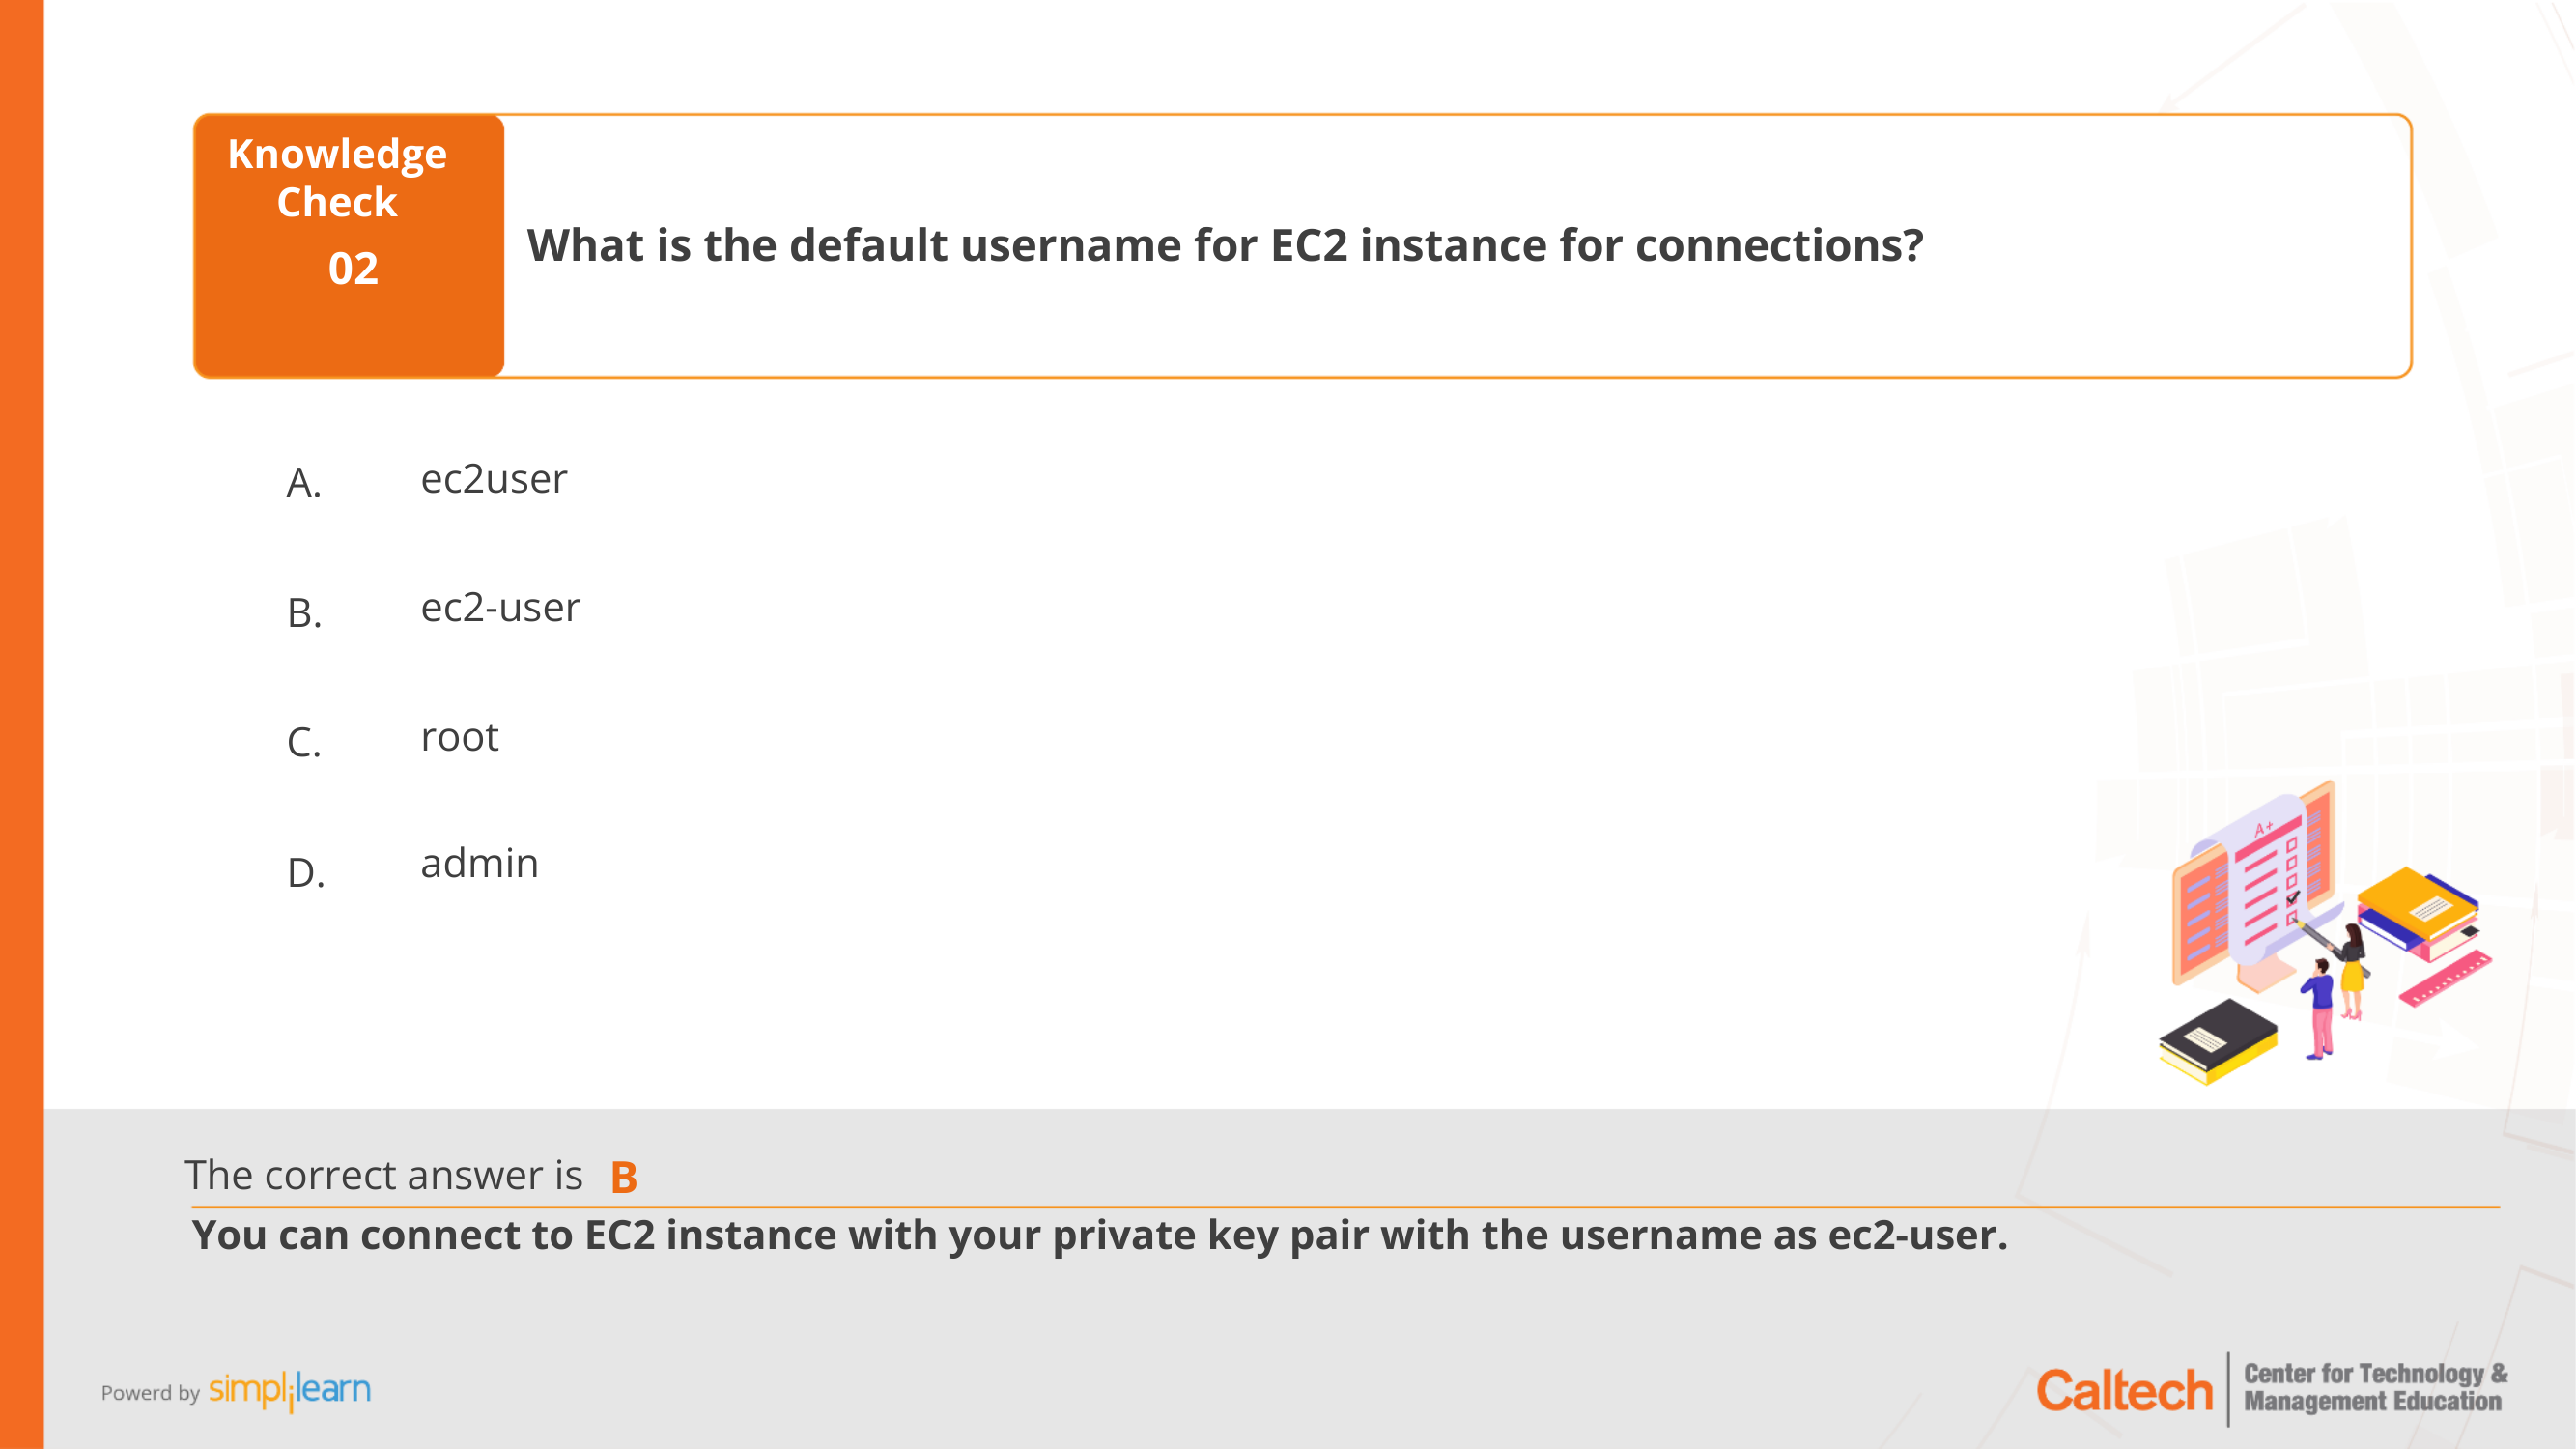

What is the default username for EC2 instance for connections?
02
ec2user
ec2-user
root
admin
B
You can connect to EC2 instance with your private key pair with the username as ec2-user.